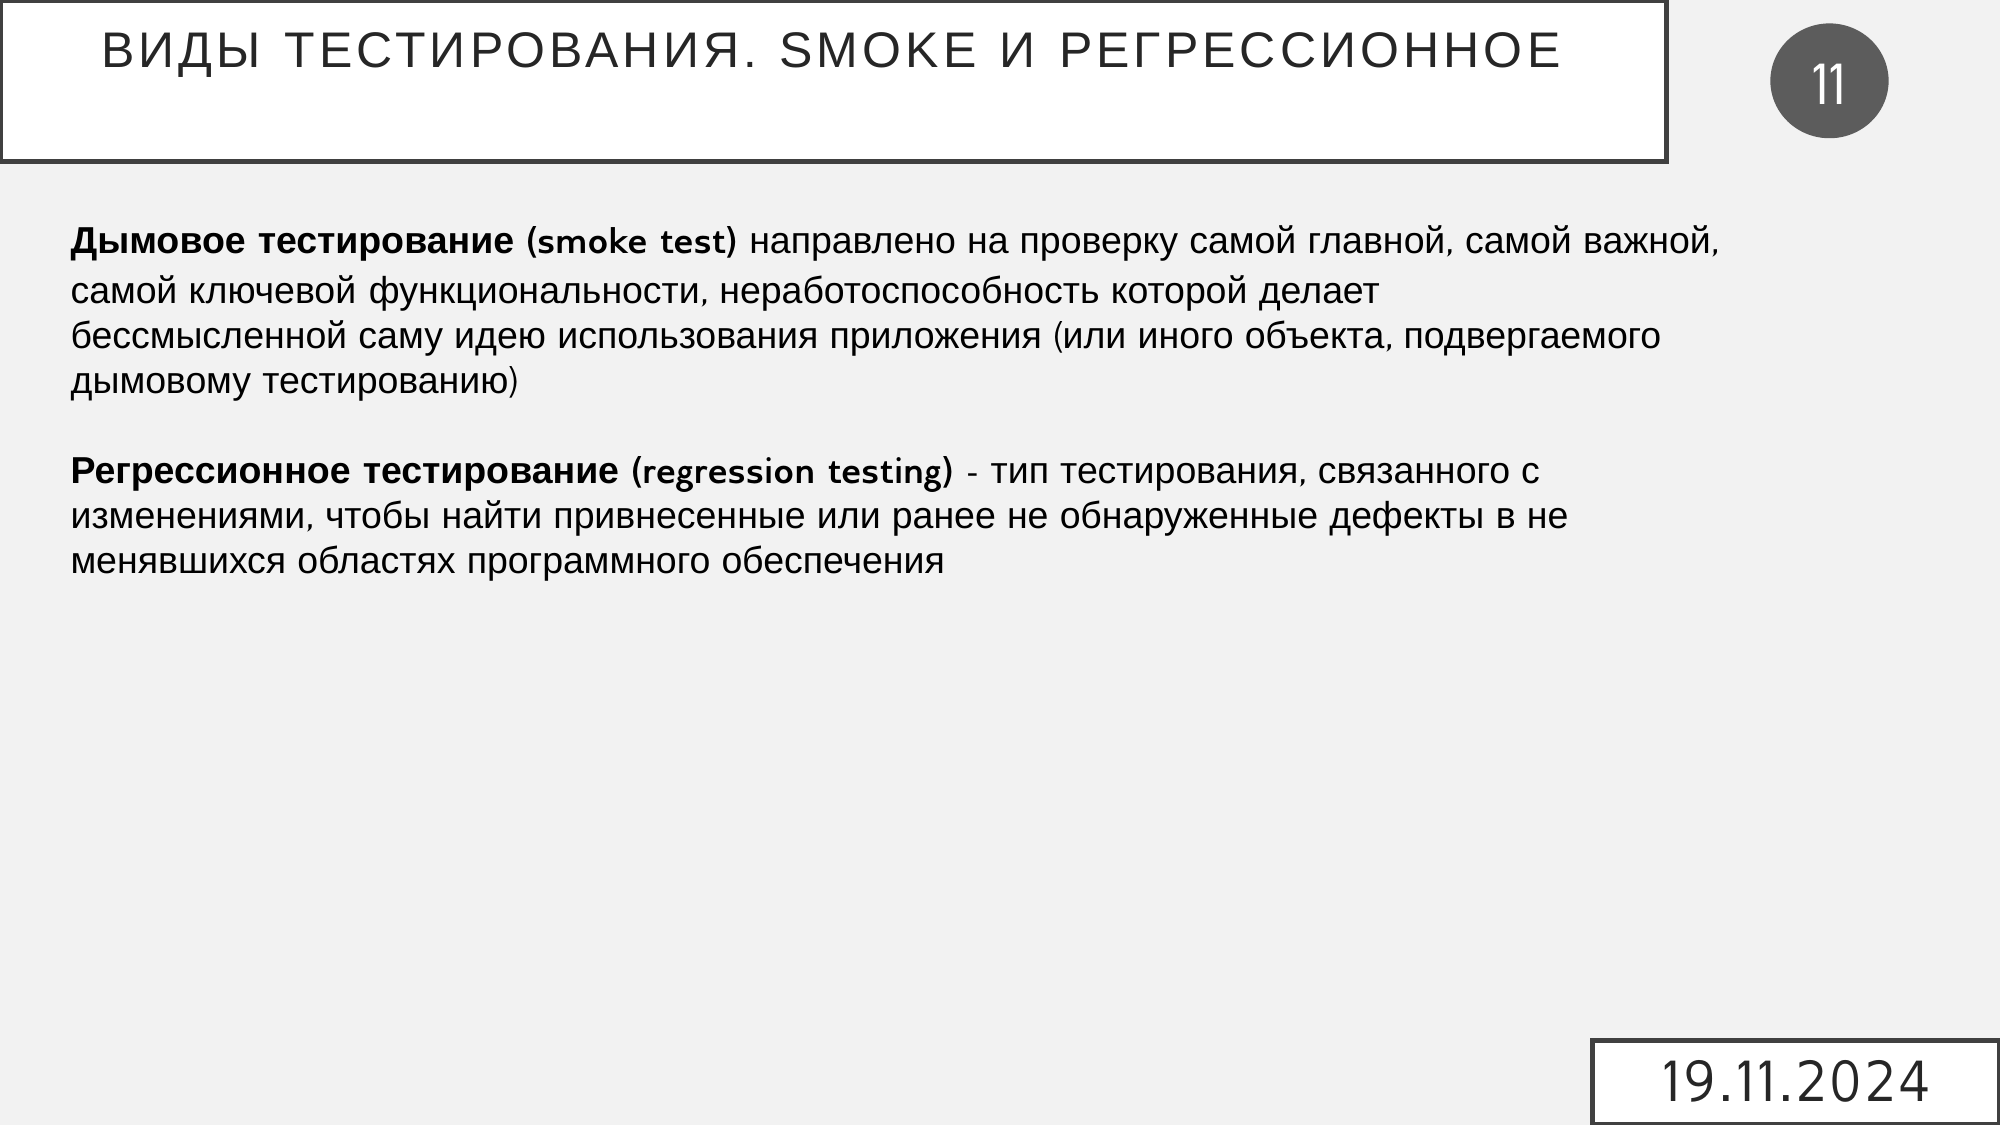

# Виды тестирования. Smoke и Регрессионное

11
Дымовое тестирование (smoke test) направлено на проверку самой главной, самой важной, самой ключевой функциональности, неработоспособность которой делает бессмысленной саму идею использования приложения (или иного объекта, подвергаемого дымовому тестированию)

Регрессионное тестирование (regression testing) - тип тестирования, связанного с изменениями, чтобы найти привнесенные или ранее не обнаруженные дефекты в не менявшихся областях программного обеспечения

19.11.2024